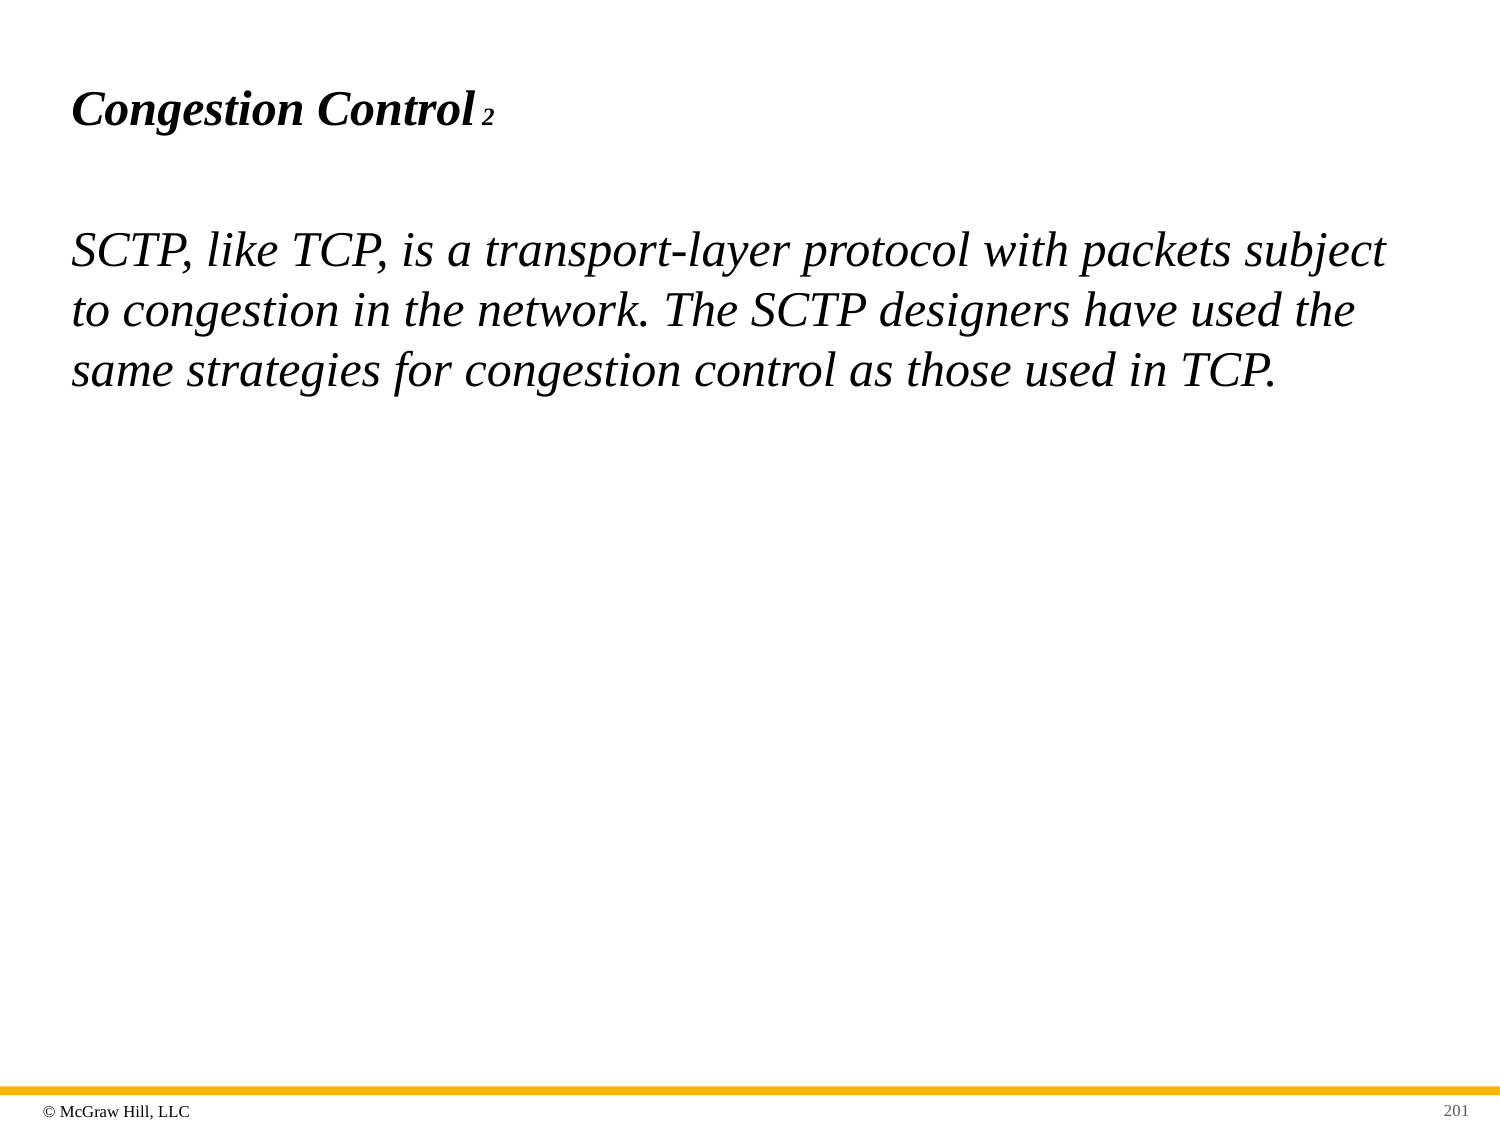

# Congestion Control 2
SCTP, like TCP, is a transport-layer protocol with packets subject to congestion in the network. The SCTP designers have used the same strategies for congestion control as those used in TCP.
201